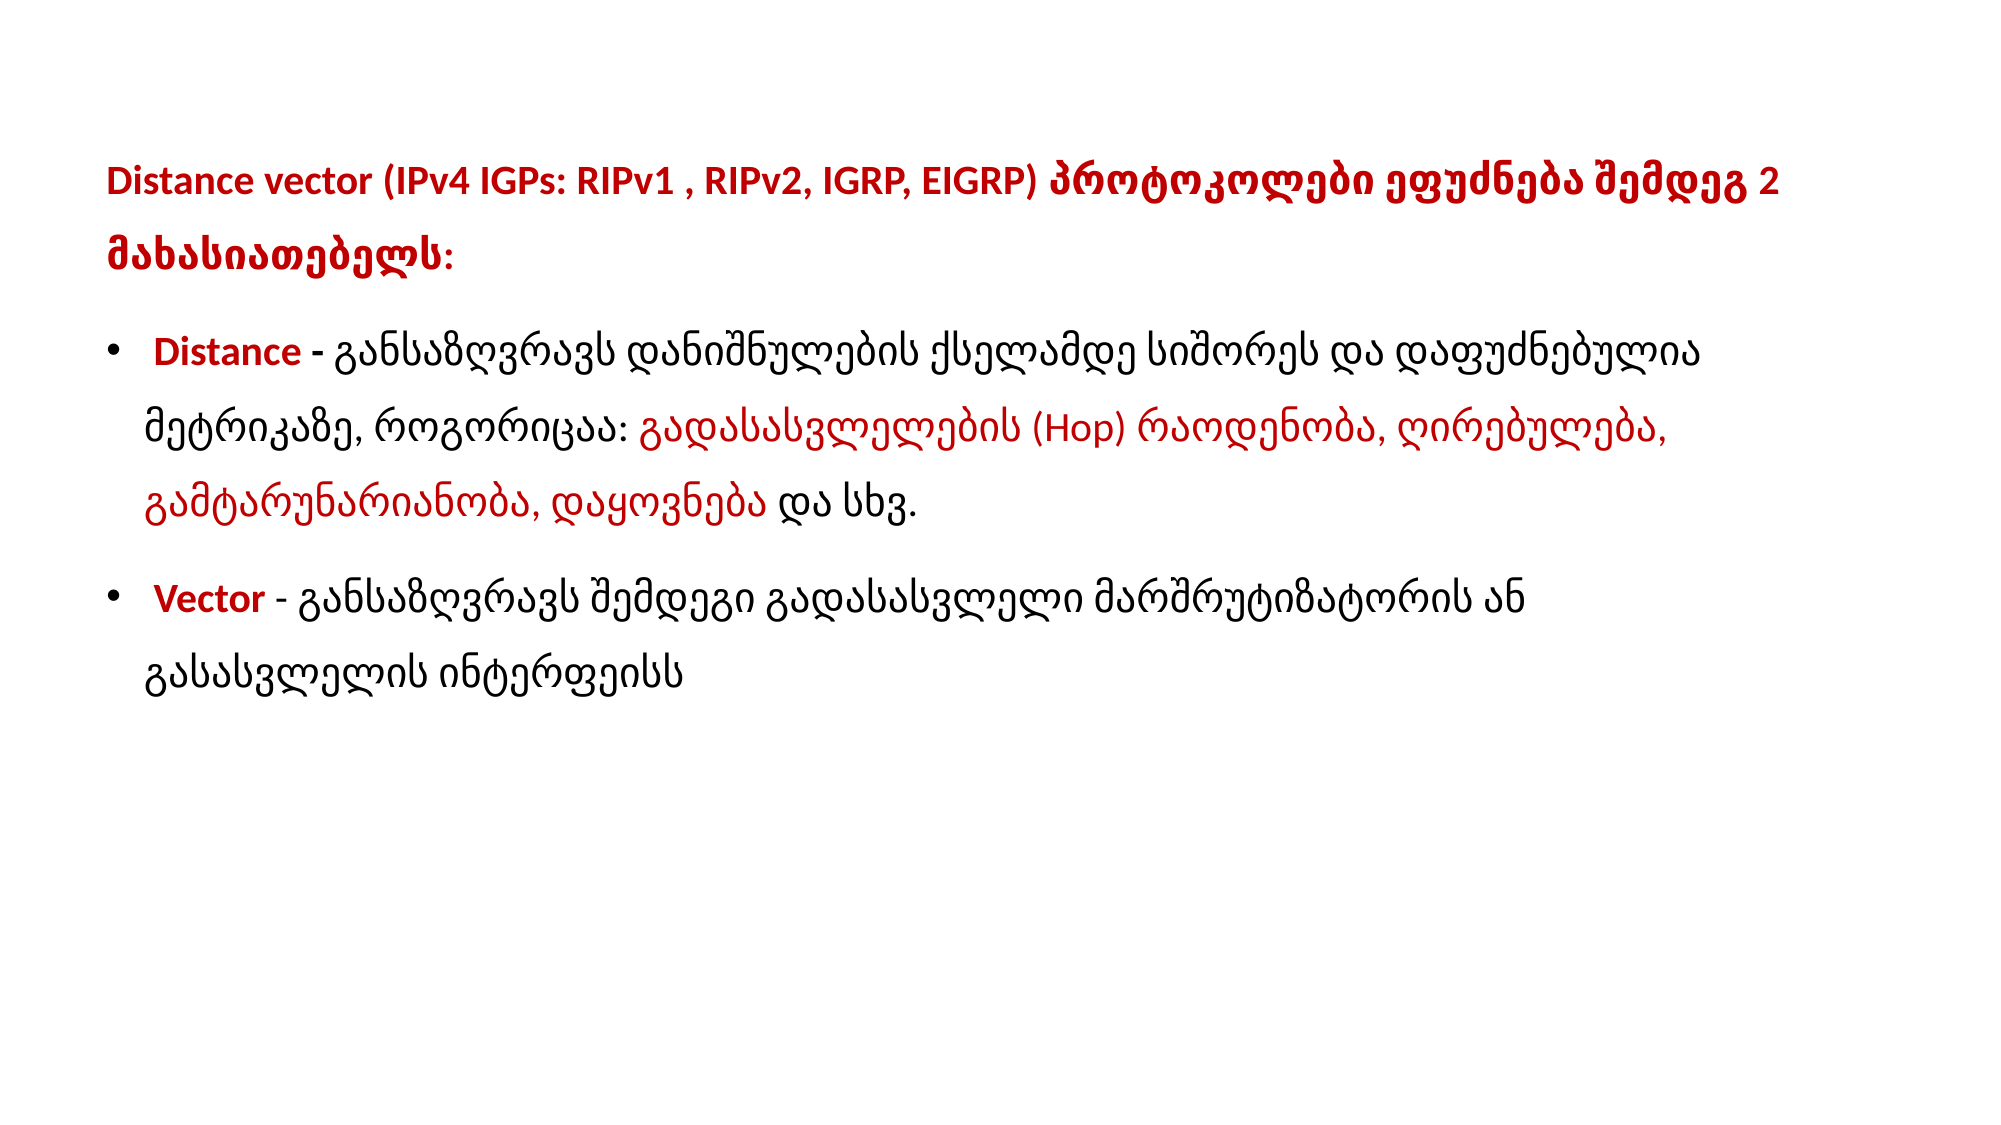

Distance vector (IPv4 IGPs: RIPv1 , RIPv2, IGRP, EIGRP) პროტოკოლები ეფუძნება შემდეგ 2 მახასიათებელს:
 Distance - განსაზღვრავს დანიშნულების ქსელამდე სიშორეს და დაფუძნებულია მეტრიკაზე, როგორიცაა: გადასასვლელების (Hop) რაოდენობა, ღირებულება, გამტარუნარიანობა, დაყოვნება და სხვ.
 Vector - განსაზღვრავს შემდეგი გადასასვლელი მარშრუტიზატორის ან გასასვლელის ინტერფეისს